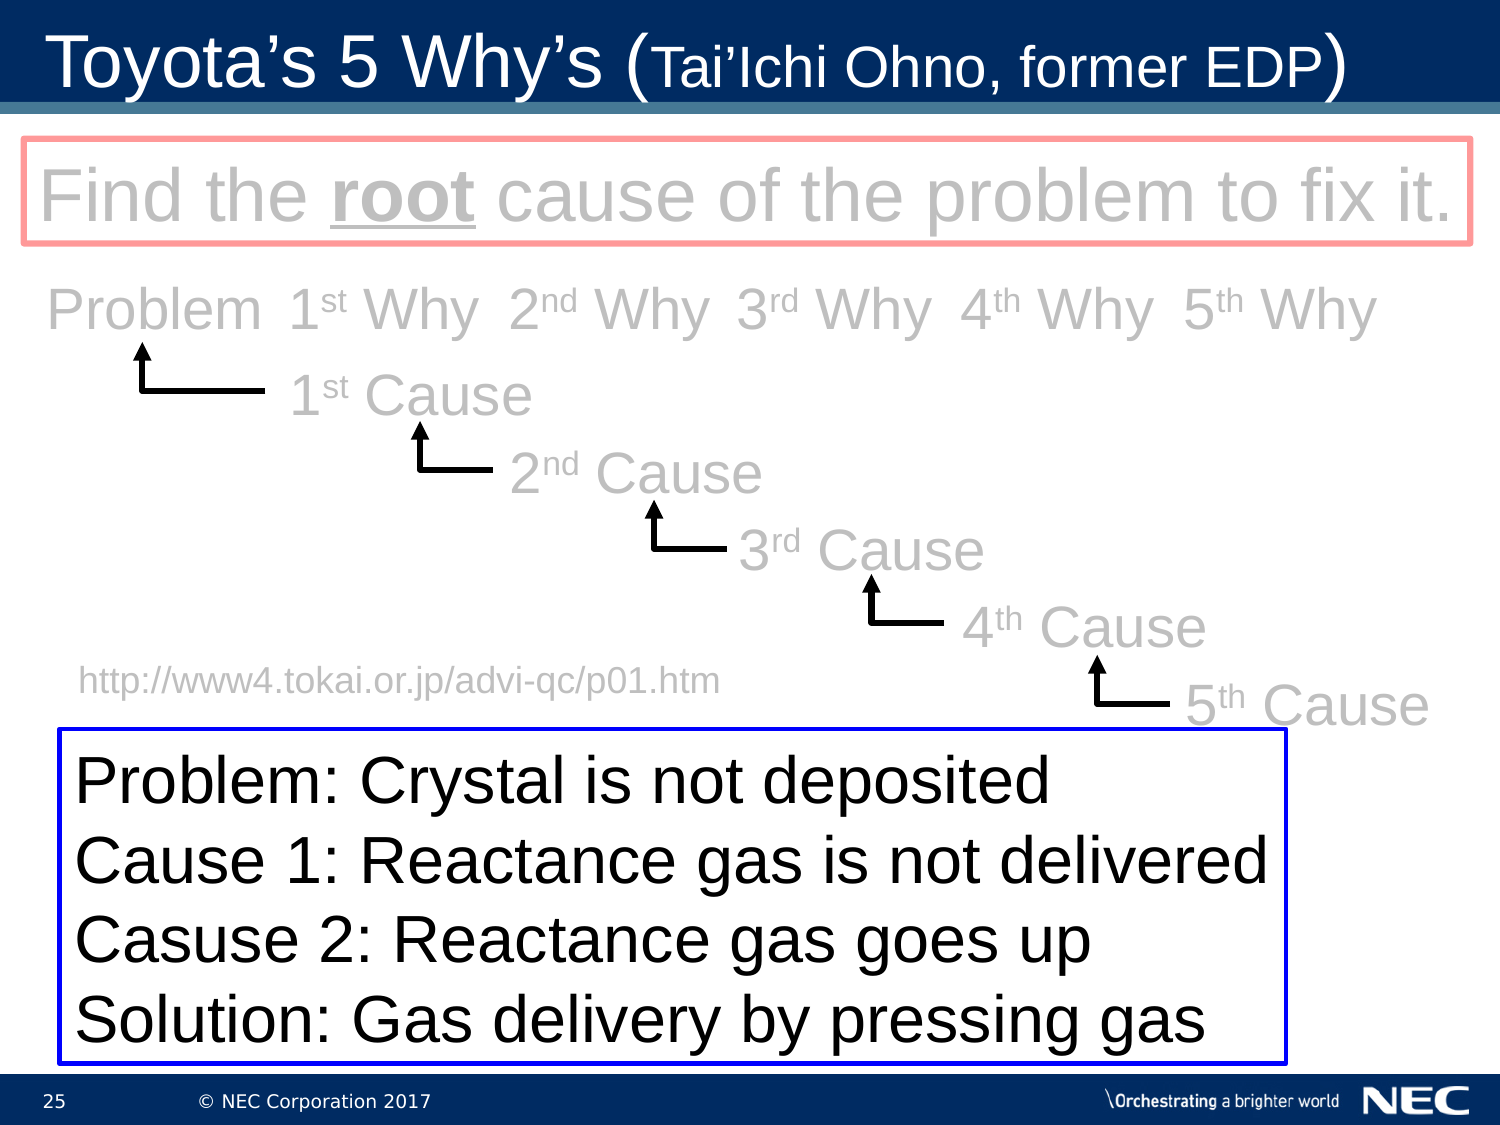

# Toyota’s 5 Why’s (Tai’Ichi Ohno, former EDP)
Find the root cause of the problem to fix it.
3rd Why
4th Why
Problem
1st Why
2nd Why
5th Why

1st Cause

2nd Cause

3rd Cause

4th Cause
http://www4.tokai.or.jp/advi-qc/p01.htm

5th Cause
Problem: Crystal is not deposited
Cause 1: Reactance gas is not delivered
Casuse 2: Reactance gas goes up
Solution: Gas delivery by pressing gas